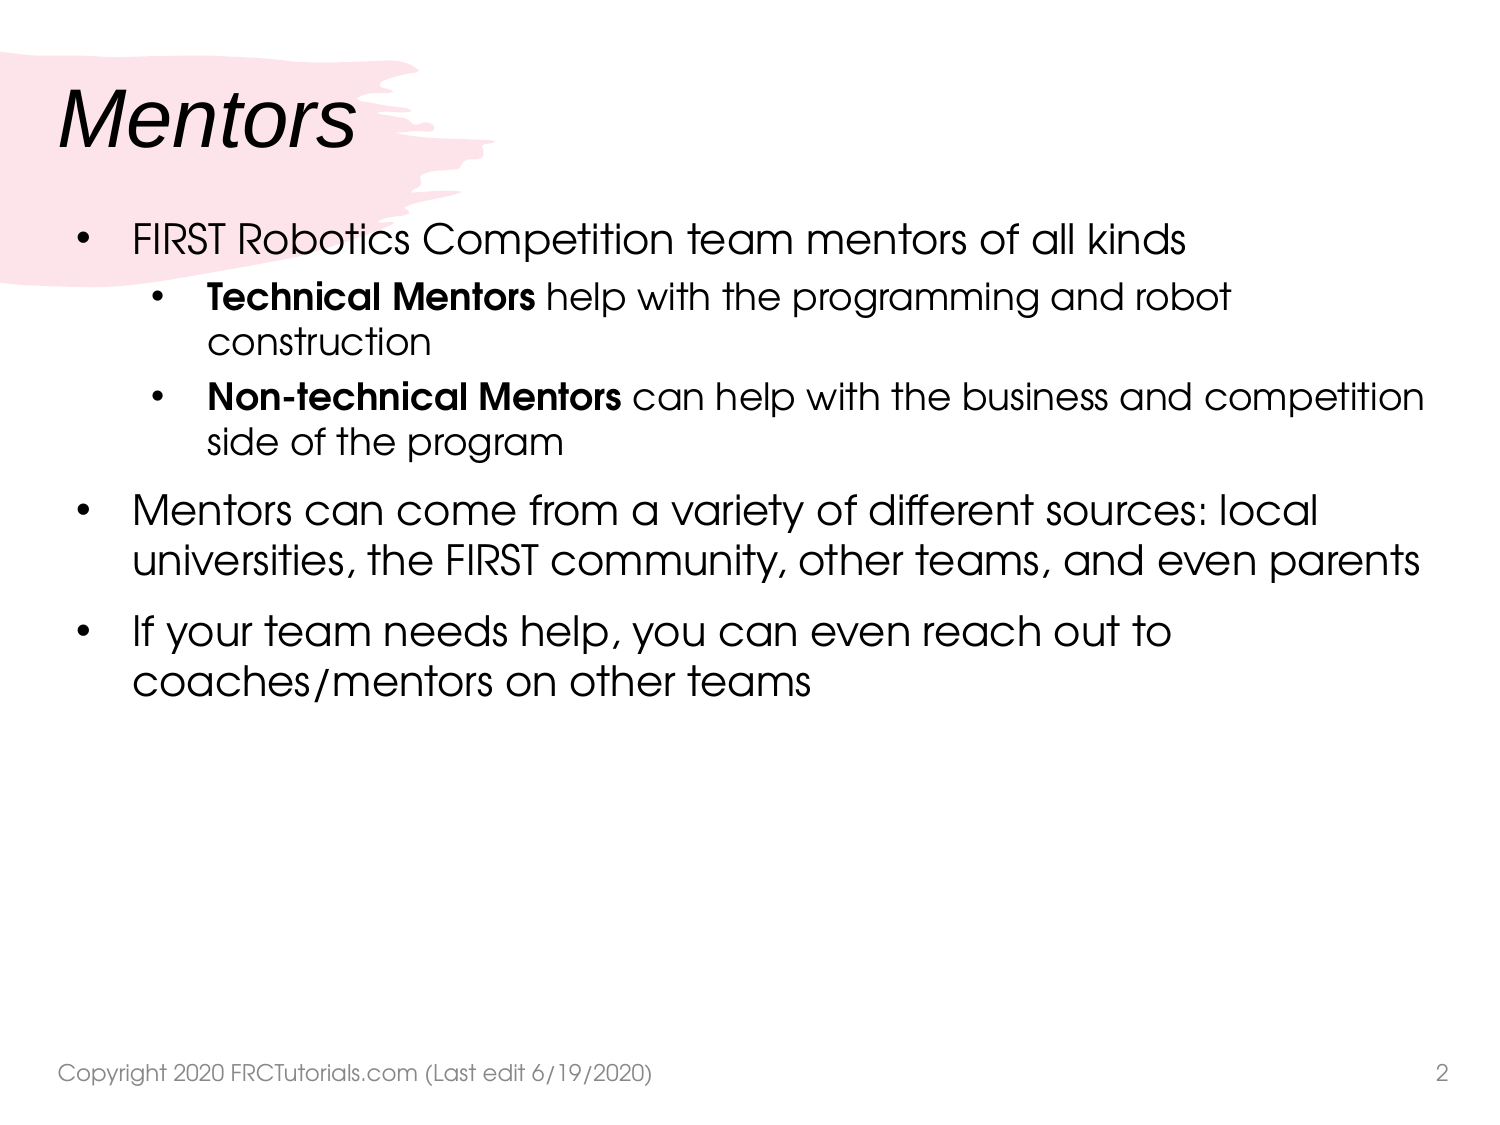

# Mentors
FIRST Robotics Competition team mentors of all kinds
Technical Mentors help with the programming and robot construction
Non-technical Mentors can help with the business and competition side of the program
Mentors can come from a variety of different sources: local universities, the FIRST community, other teams, and even parents
If your team needs help, you can even reach out to coaches/mentors on other teams
Copyright 2020 FRCTutorials.com (Last edit 6/19/2020)
2